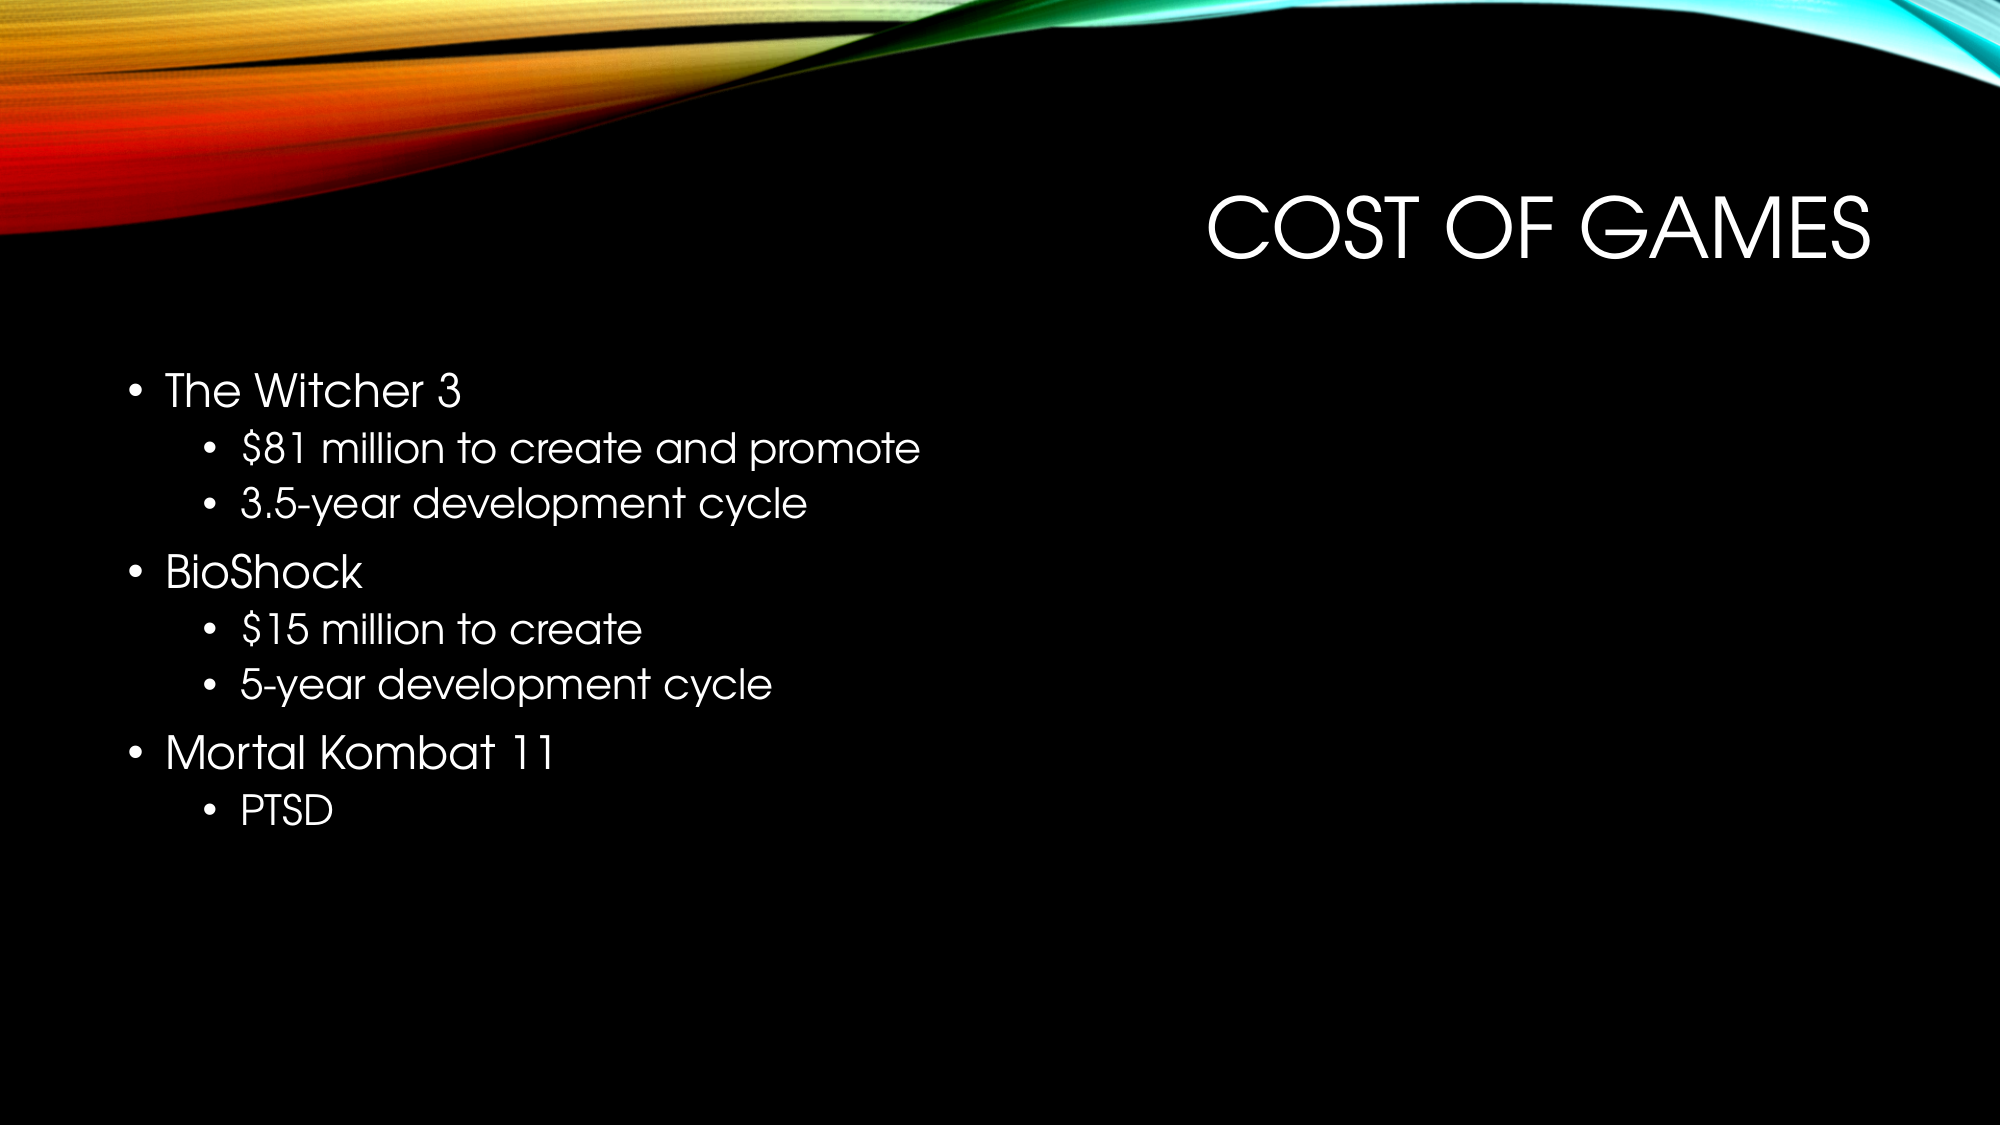

# Cost of Games
The Witcher 3
$81 million to create and promote
3.5-year development cycle
BioShock
$15 million to create
5-year development cycle
Mortal Kombat 11
PTSD